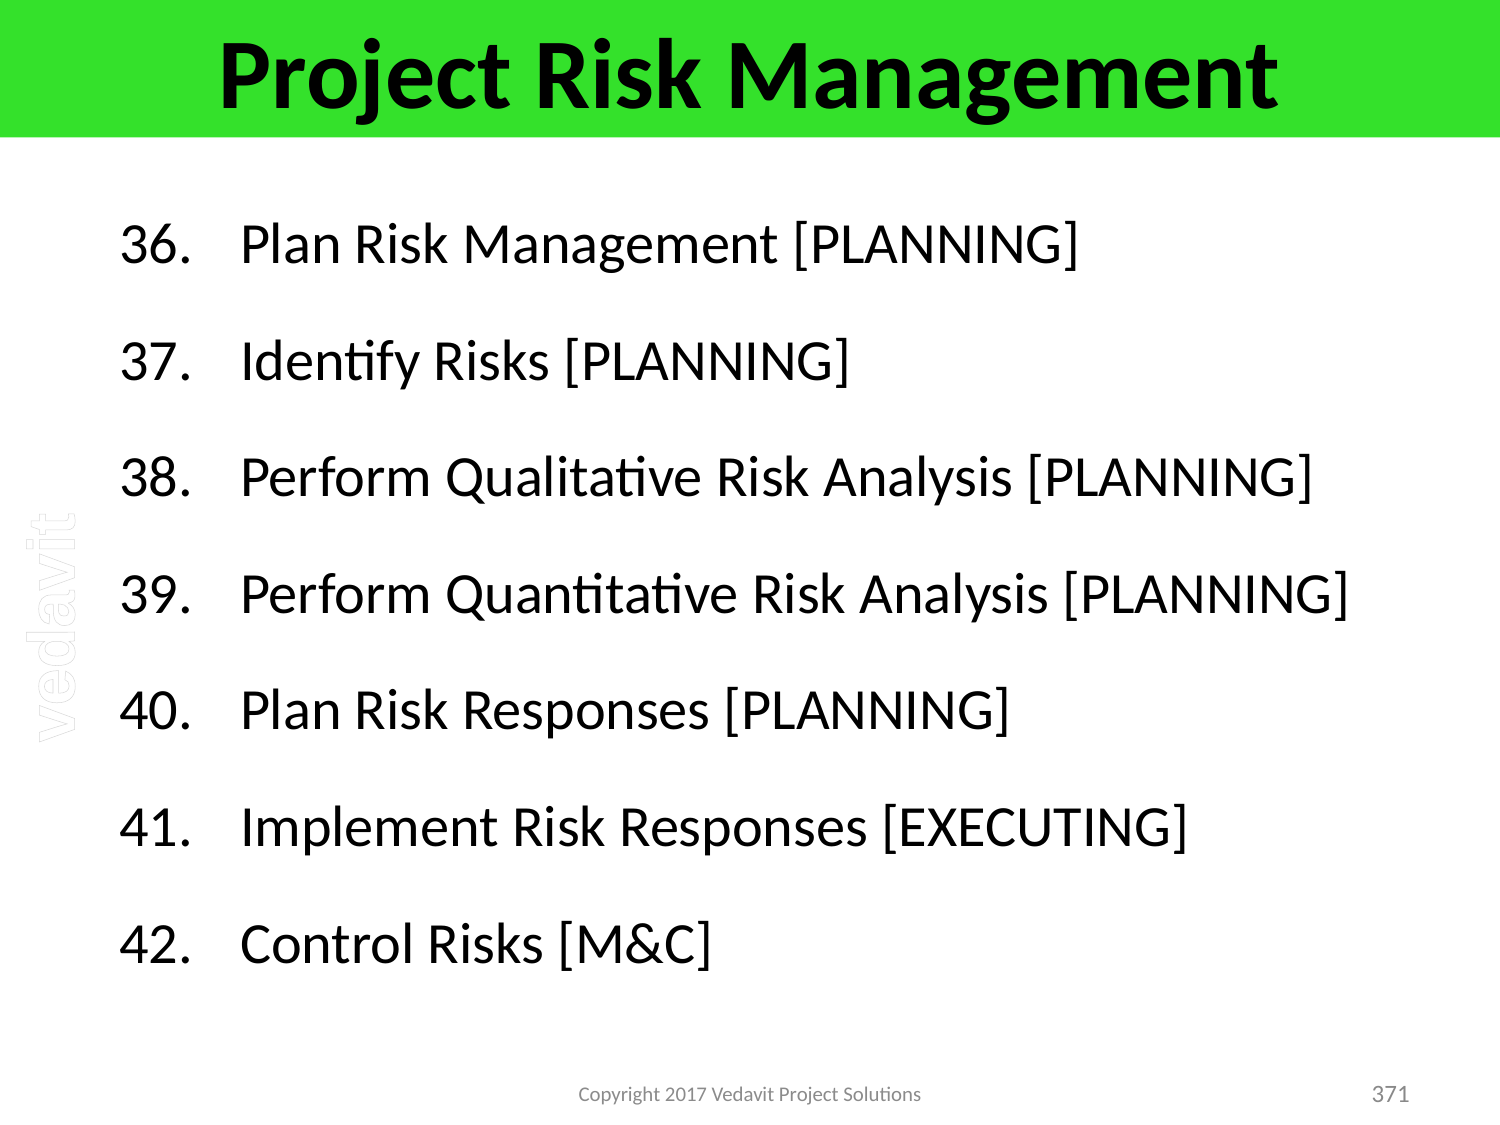

# Project Risk Management
Plan Risk Management [PLANNING]
Identify Risks [PLANNING]
Perform Qualitative Risk Analysis [PLANNING]
Perform Quantitative Risk Analysis [PLANNING]
Plan Risk Responses [PLANNING]
Implement Risk Responses [EXECUTING]
Control Risks [M&C]
Copyright 2017 Vedavit Project Solutions
371